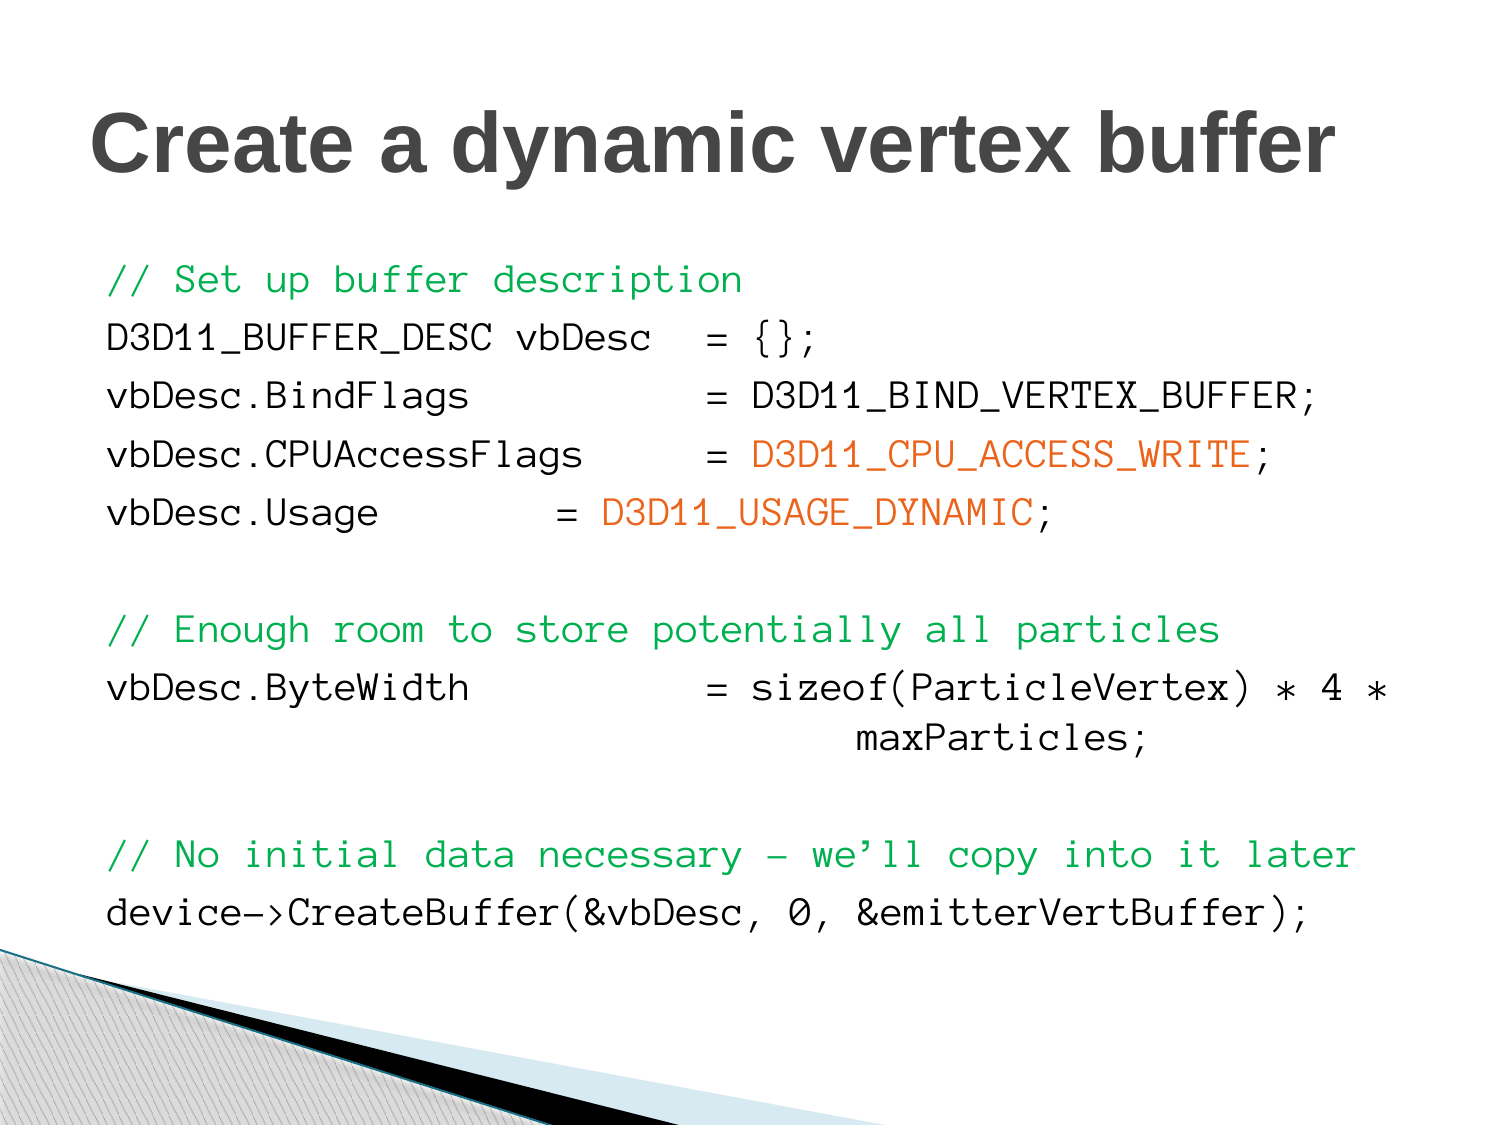

# Create a dynamic vertex buffer
// Set up buffer description
D3D11_BUFFER_DESC vbDesc 	= {};
vbDesc.BindFlags 		= D3D11_BIND_VERTEX_BUFFER;
vbDesc.CPUAccessFlags 	= D3D11_CPU_ACCESS_WRITE;
vbDesc.Usage 		= D3D11_USAGE_DYNAMIC;

// Enough room to store potentially all particles
vbDesc.ByteWidth 		= sizeof(ParticleVertex) * 4 * 					maxParticles;

// No initial data necessary – we’ll copy into it later
device->CreateBuffer(&vbDesc, 0, &emitterVertBuffer);